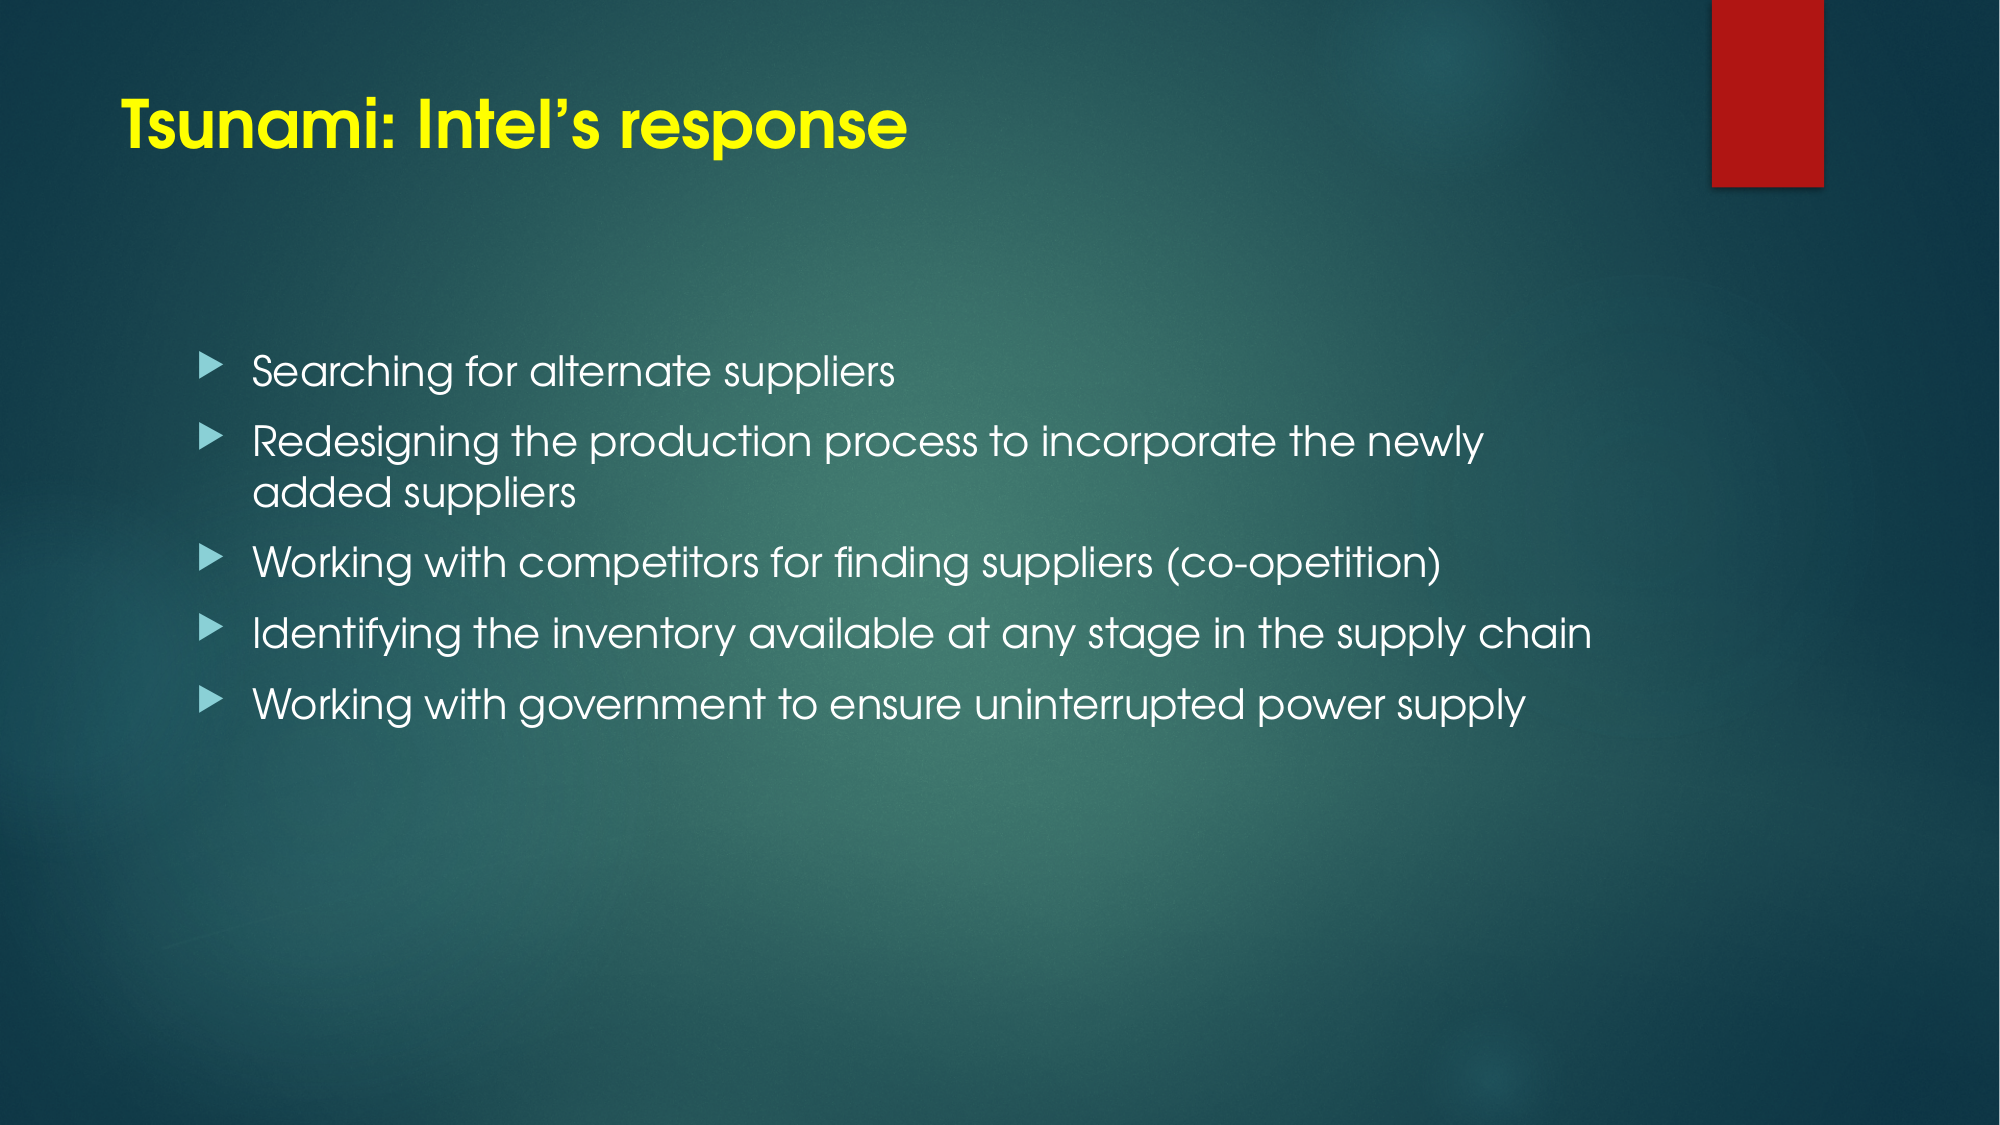

# Tsunami: Intel’s response
Searching for alternate suppliers
Redesigning the production process to incorporate the newly added suppliers
Working with competitors for finding suppliers (co-opetition)
Identifying the inventory available at any stage in the supply chain
Working with government to ensure uninterrupted power supply